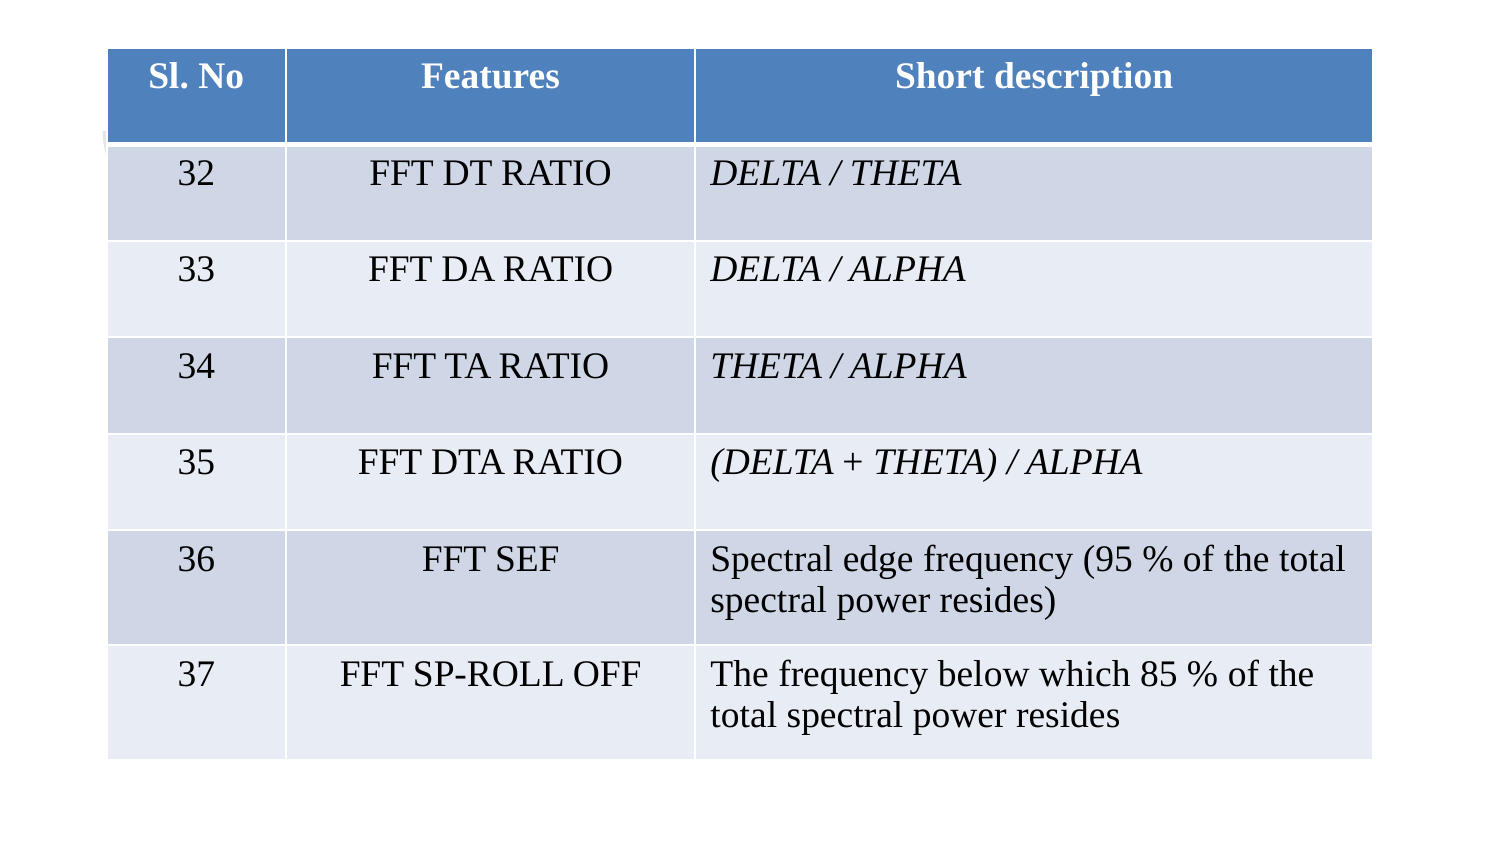

| Sl. No | Features | Short description |
| --- | --- | --- |
| 32 | FFT DT RATIO | DELTA / THETA |
| 33 | FFT DA RATIO | DELTA / ALPHA |
| 34 | FFT TA RATIO | THETA / ALPHA |
| 35 | FFT DTA RATIO | (DELTA + THETA) / ALPHA |
| 36 | FFT SEF | Spectral edge frequency (95 % of the total spectral power resides) |
| 37 | FFT SP-ROLL OFF | The frequency below which 85 % of the total spectral power resides |